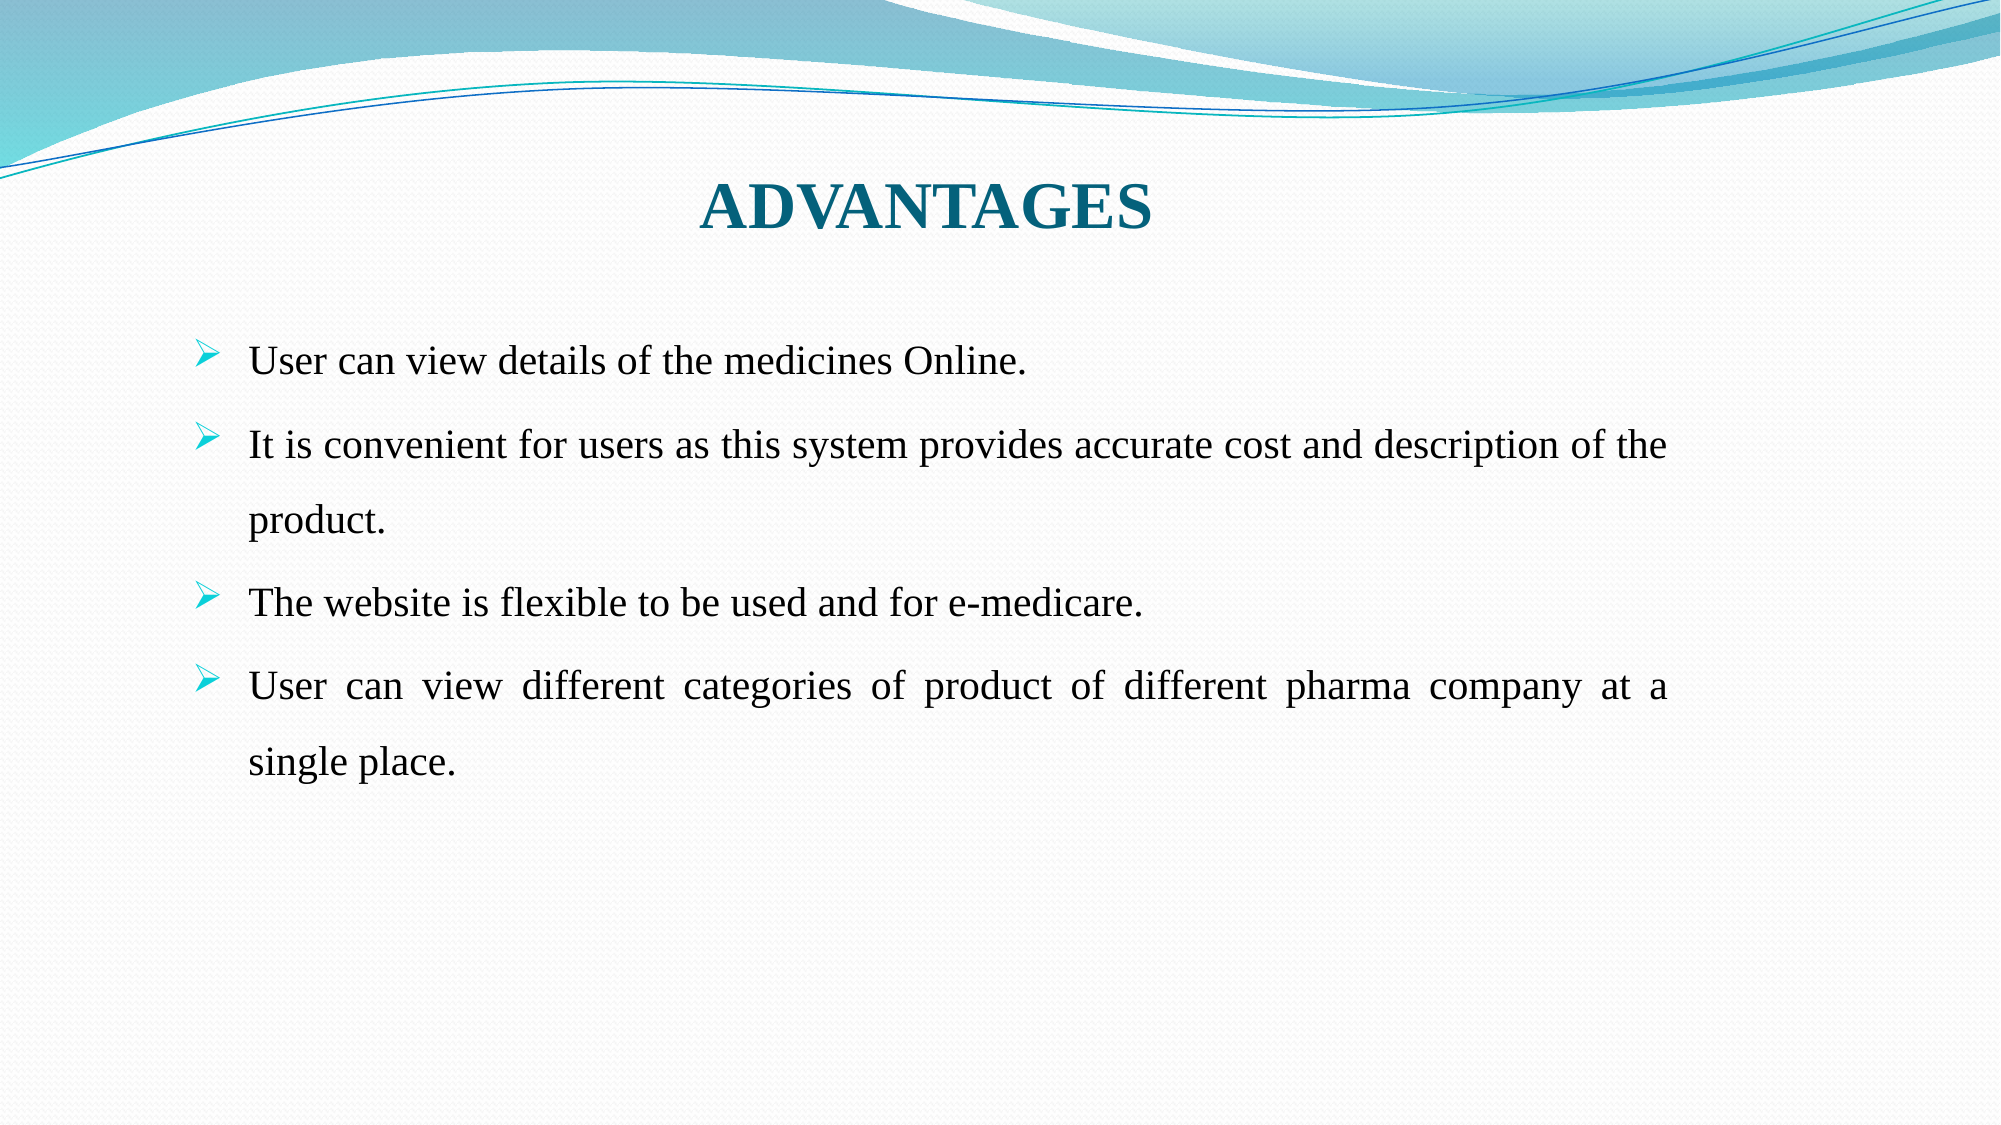

# ADVANTAGES
User can view details of the medicines Online.
It is convenient for users as this system provides accurate cost and description of the product.
The website is flexible to be used and for e-medicare.
User can view different categories of product of different pharma company at a single place.